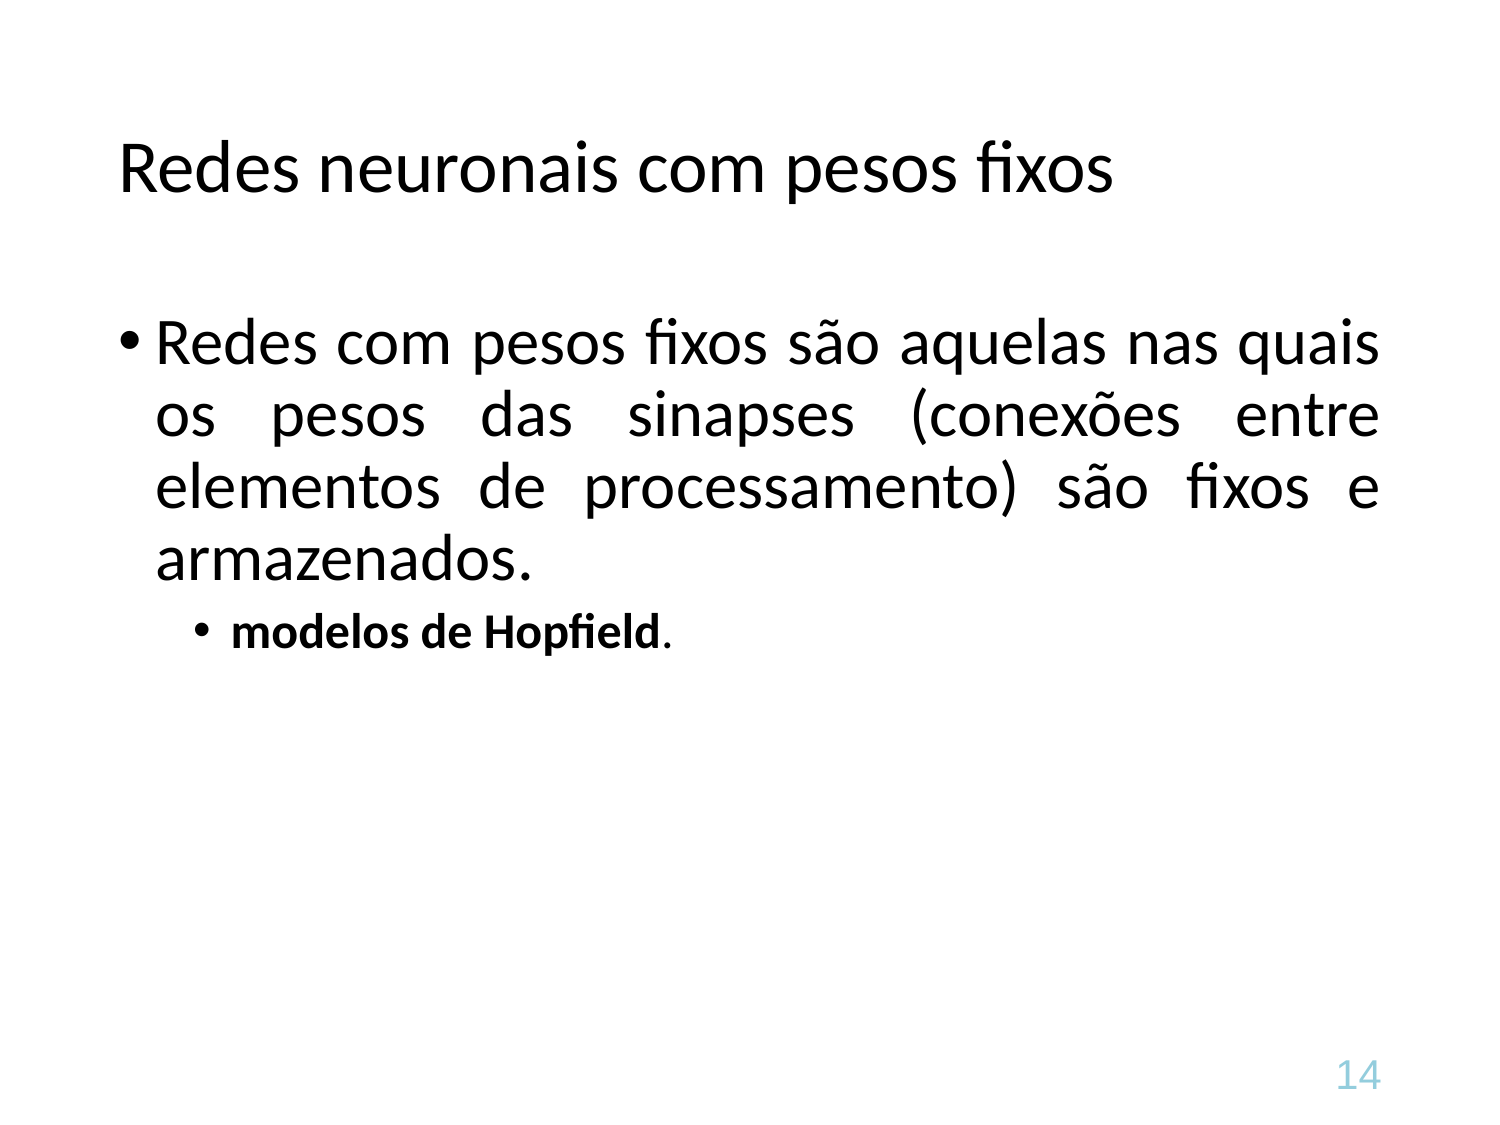

# Redes neuronais com pesos fixos
Redes com pesos fixos são aquelas nas quais os pesos das sinapses (conexões entre elementos de processamento) são fixos e armazenados.
modelos de Hopfield.
14